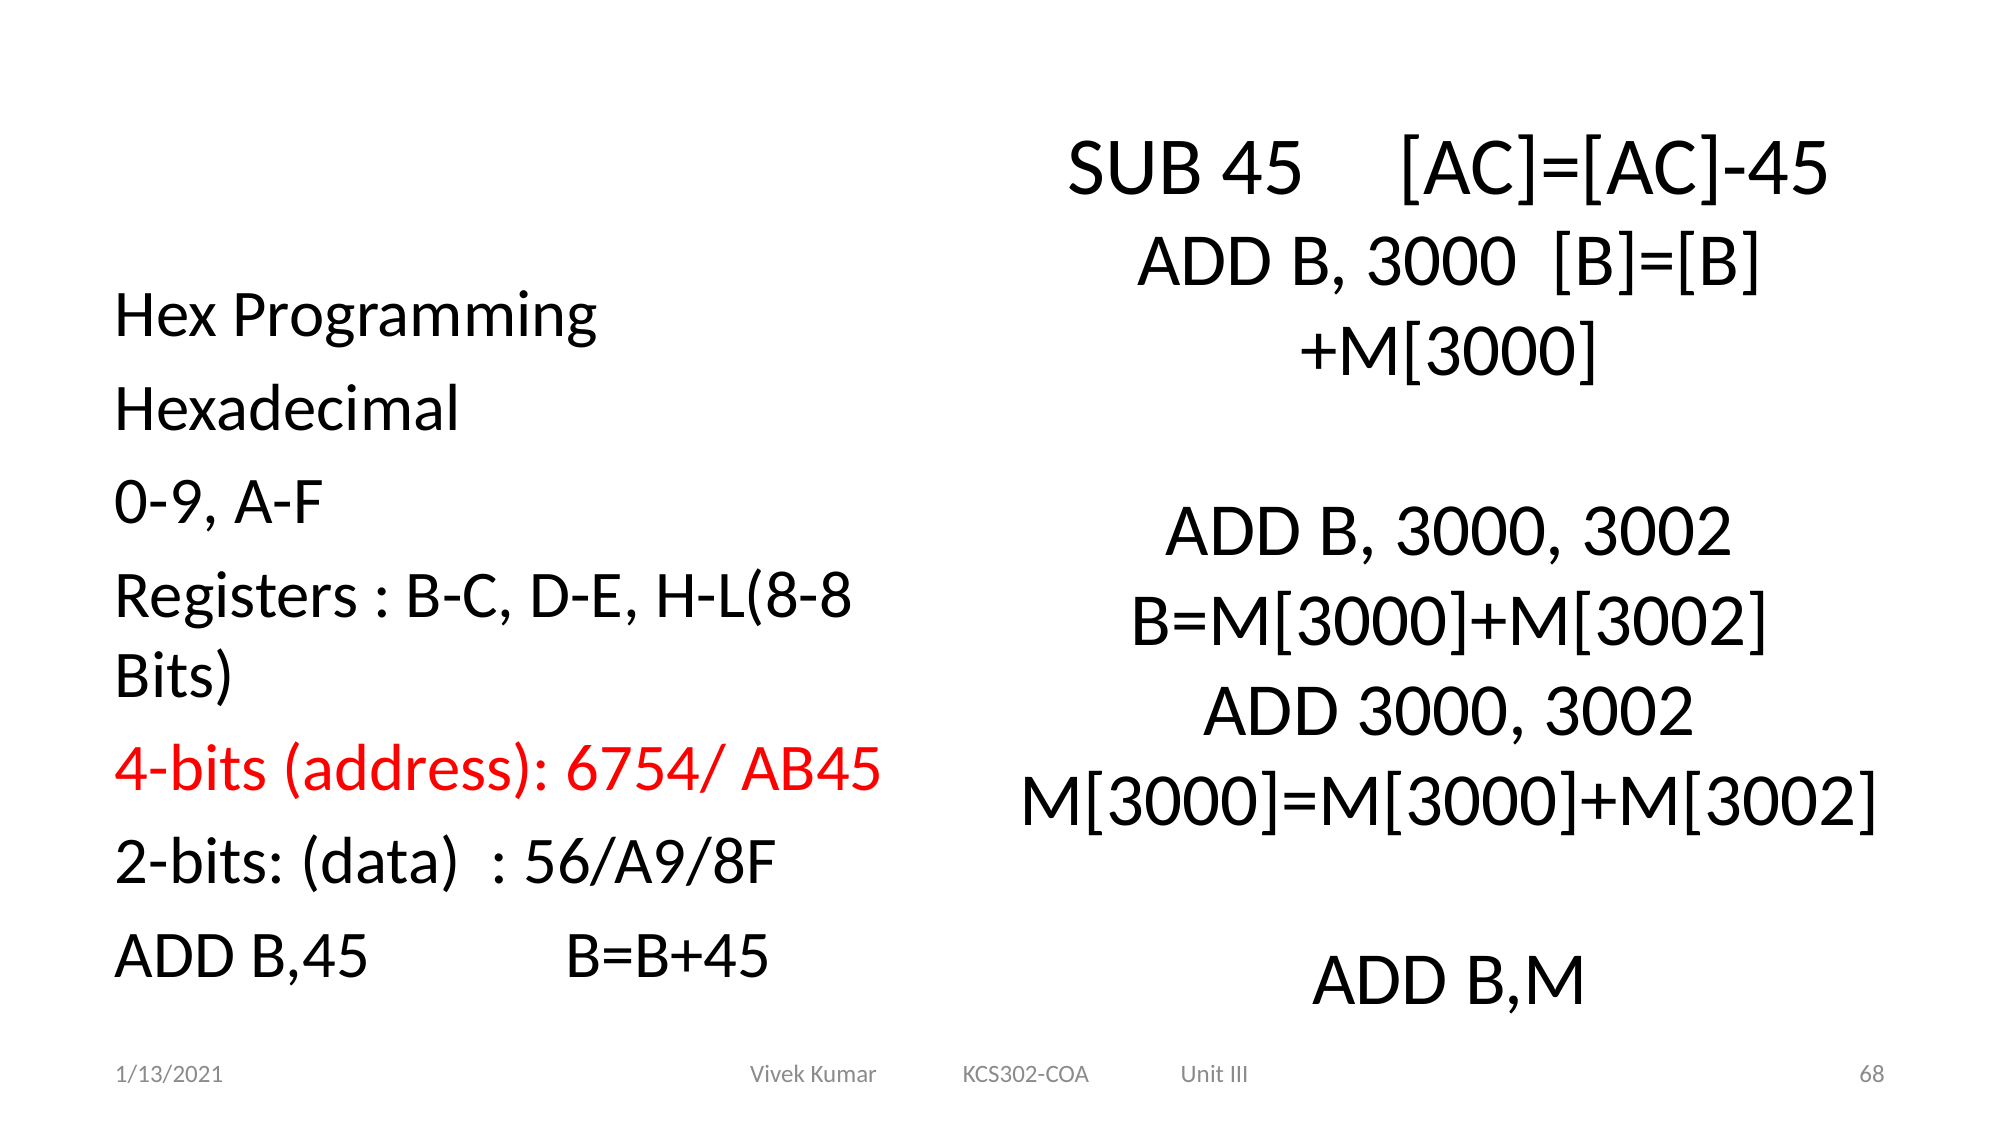

# SUB 45     [AC]=[AC]-45 ADD B, 3000  [B]=[B]+M[3000] ADD B, 3000, 3002 B=M[3000]+M[3002] ADD 3000, 3002 M[3000]=M[3000]+M[3002] ADD B,M
Hex Programming
Hexadecimal
0-9, A-F
Registers : B-C, D-E, H-L(8-8 Bits)
4-bits (address): 6754/ AB45
2-bits: (data)  : 56/A9/8F
ADD B,45             B=B+45
1/13/2021
Vivek Kumar               KCS302-COA                Unit III
68